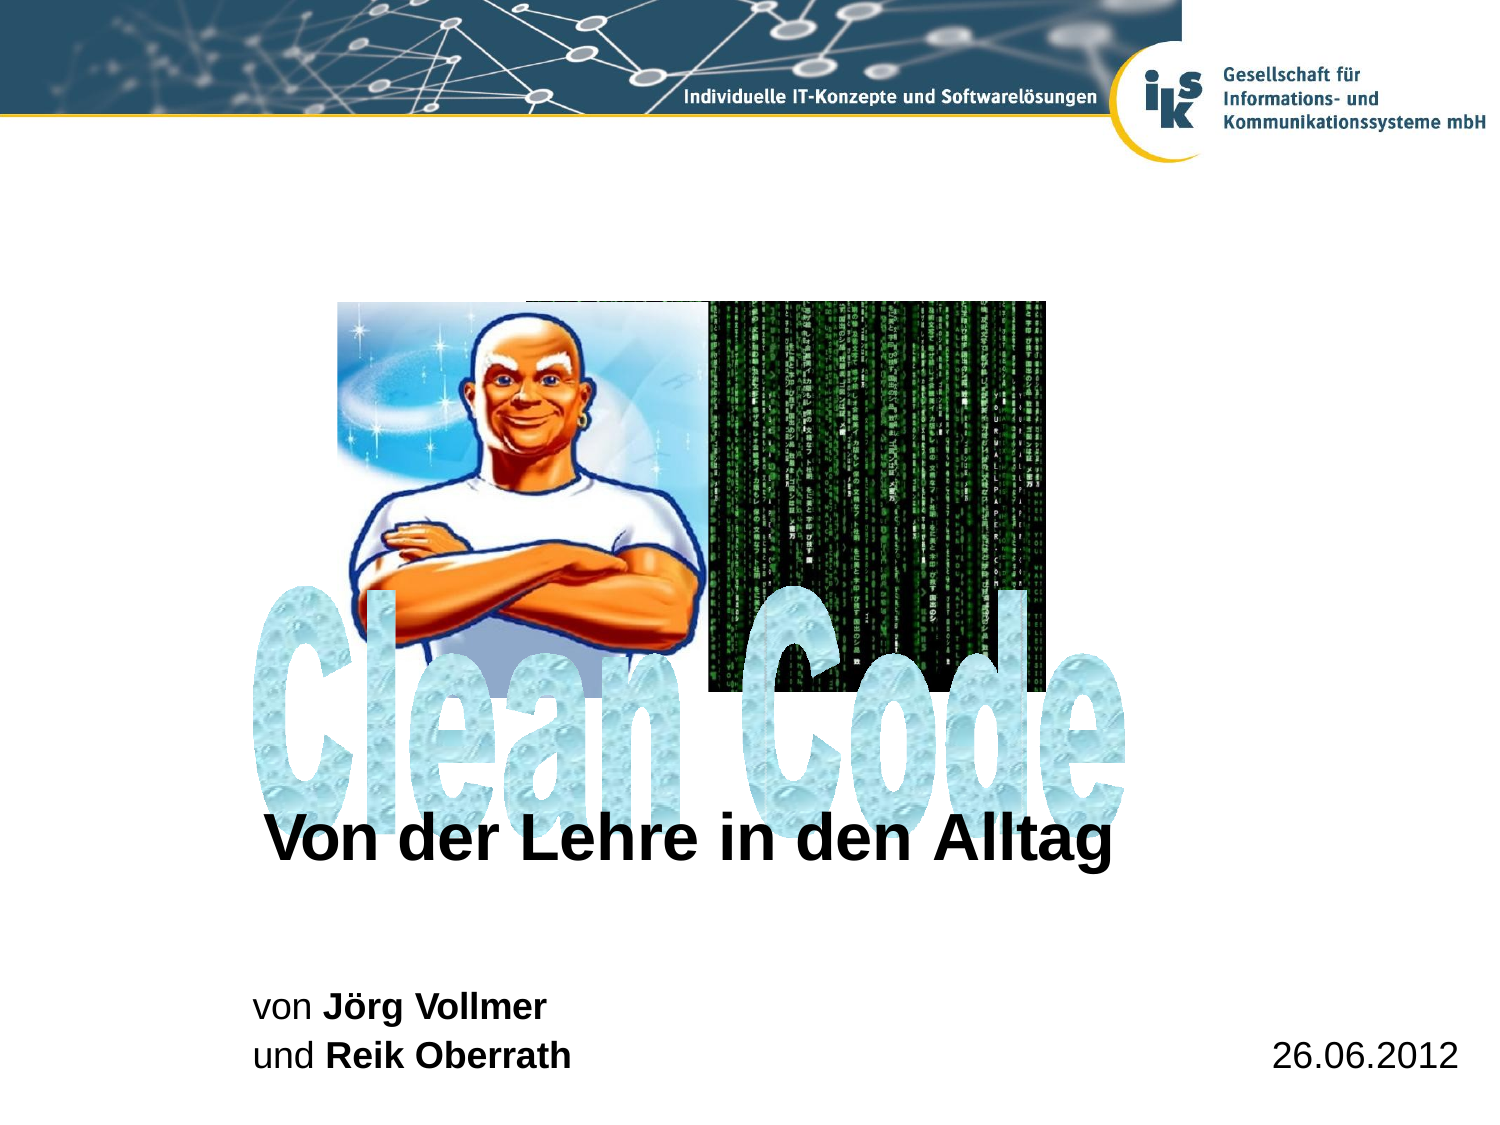

Von der Lehre in den Alltag
von Jörg Vollmer
und Reik Oberrath
26.06.2012